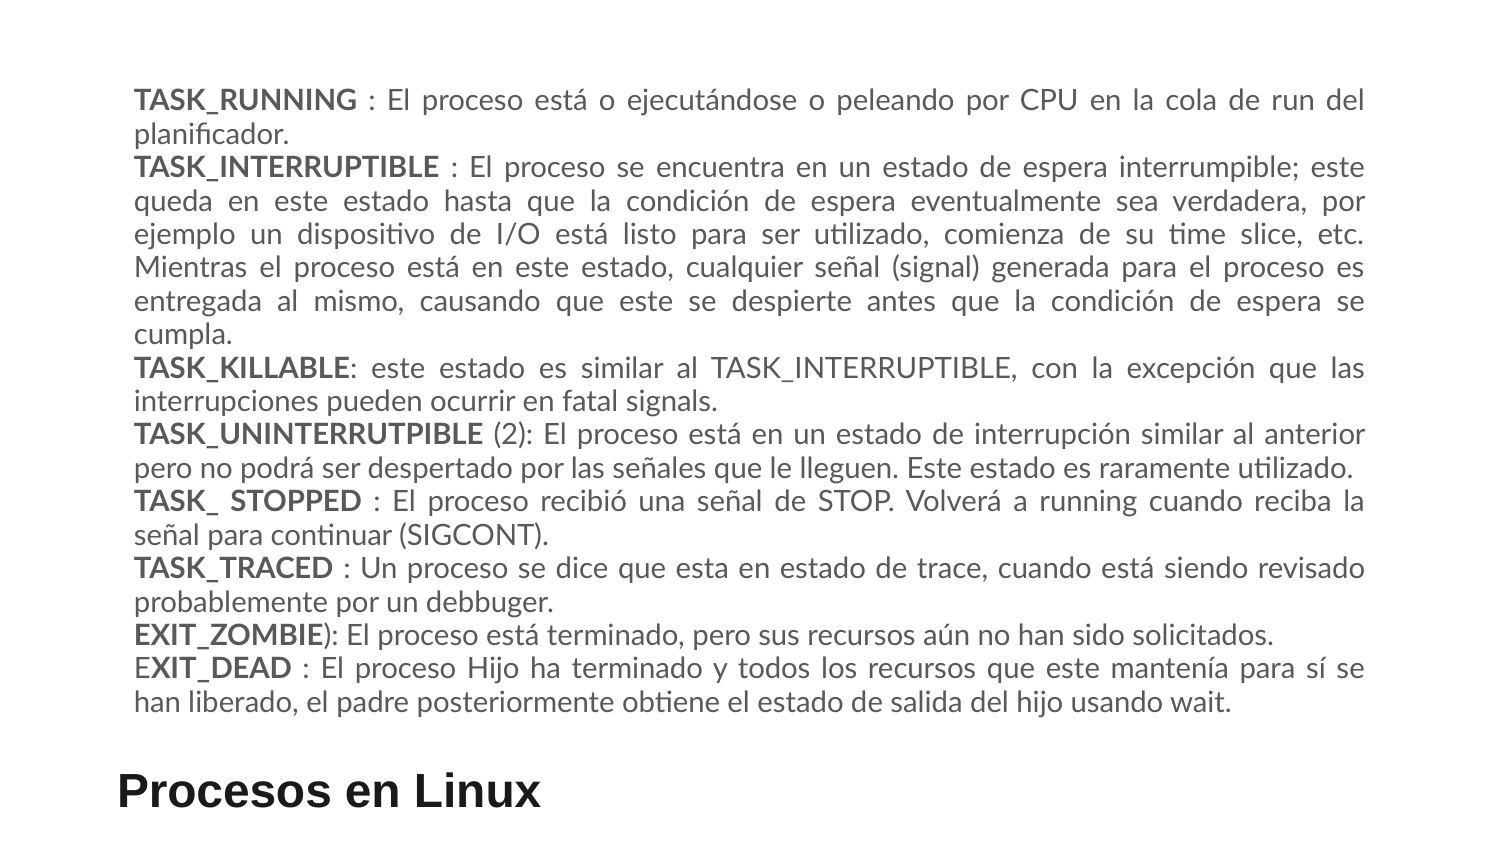

TASK_RUNNING : El proceso está o ejecutándose o peleando por CPU en la cola de run del planificador.
TASK_INTERRUPTIBLE : El proceso se encuentra en un estado de espera interrumpible; este queda en este estado hasta que la condición de espera eventualmente sea verdadera, por ejemplo un dispositivo de I/O está listo para ser utilizado, comienza de su time slice, etc. Mientras el proceso está en este estado, cualquier señal (signal) generada para el proceso es entregada al mismo, causando que este se despierte antes que la condición de espera se cumpla.
TASK_KILLABLE: este estado es similar al TASK_INTERRUPTIBLE, con la excepción que las interrupciones pueden ocurrir en fatal signals.
TASK_UNINTERRUTPIBLE (2): El proceso está en un estado de interrupción similar al anterior pero no podrá ser despertado por las señales que le lleguen. Este estado es raramente utilizado.
TASK_ STOPPED : El proceso recibió una señal de STOP. Volverá a running cuando reciba la señal para continuar (SIGCONT).
TASK_TRACED : Un proceso se dice que esta en estado de trace, cuando está siendo revisado probablemente por un debbuger.
EXIT_ZOMBIE): El proceso está terminado, pero sus recursos aún no han sido solicitados.
EXIT_DEAD : El proceso Hijo ha terminado y todos los recursos que este mantenía para sí se han liberado, el padre posteriormente obtiene el estado de salida del hijo usando wait.

Procesos en Linux